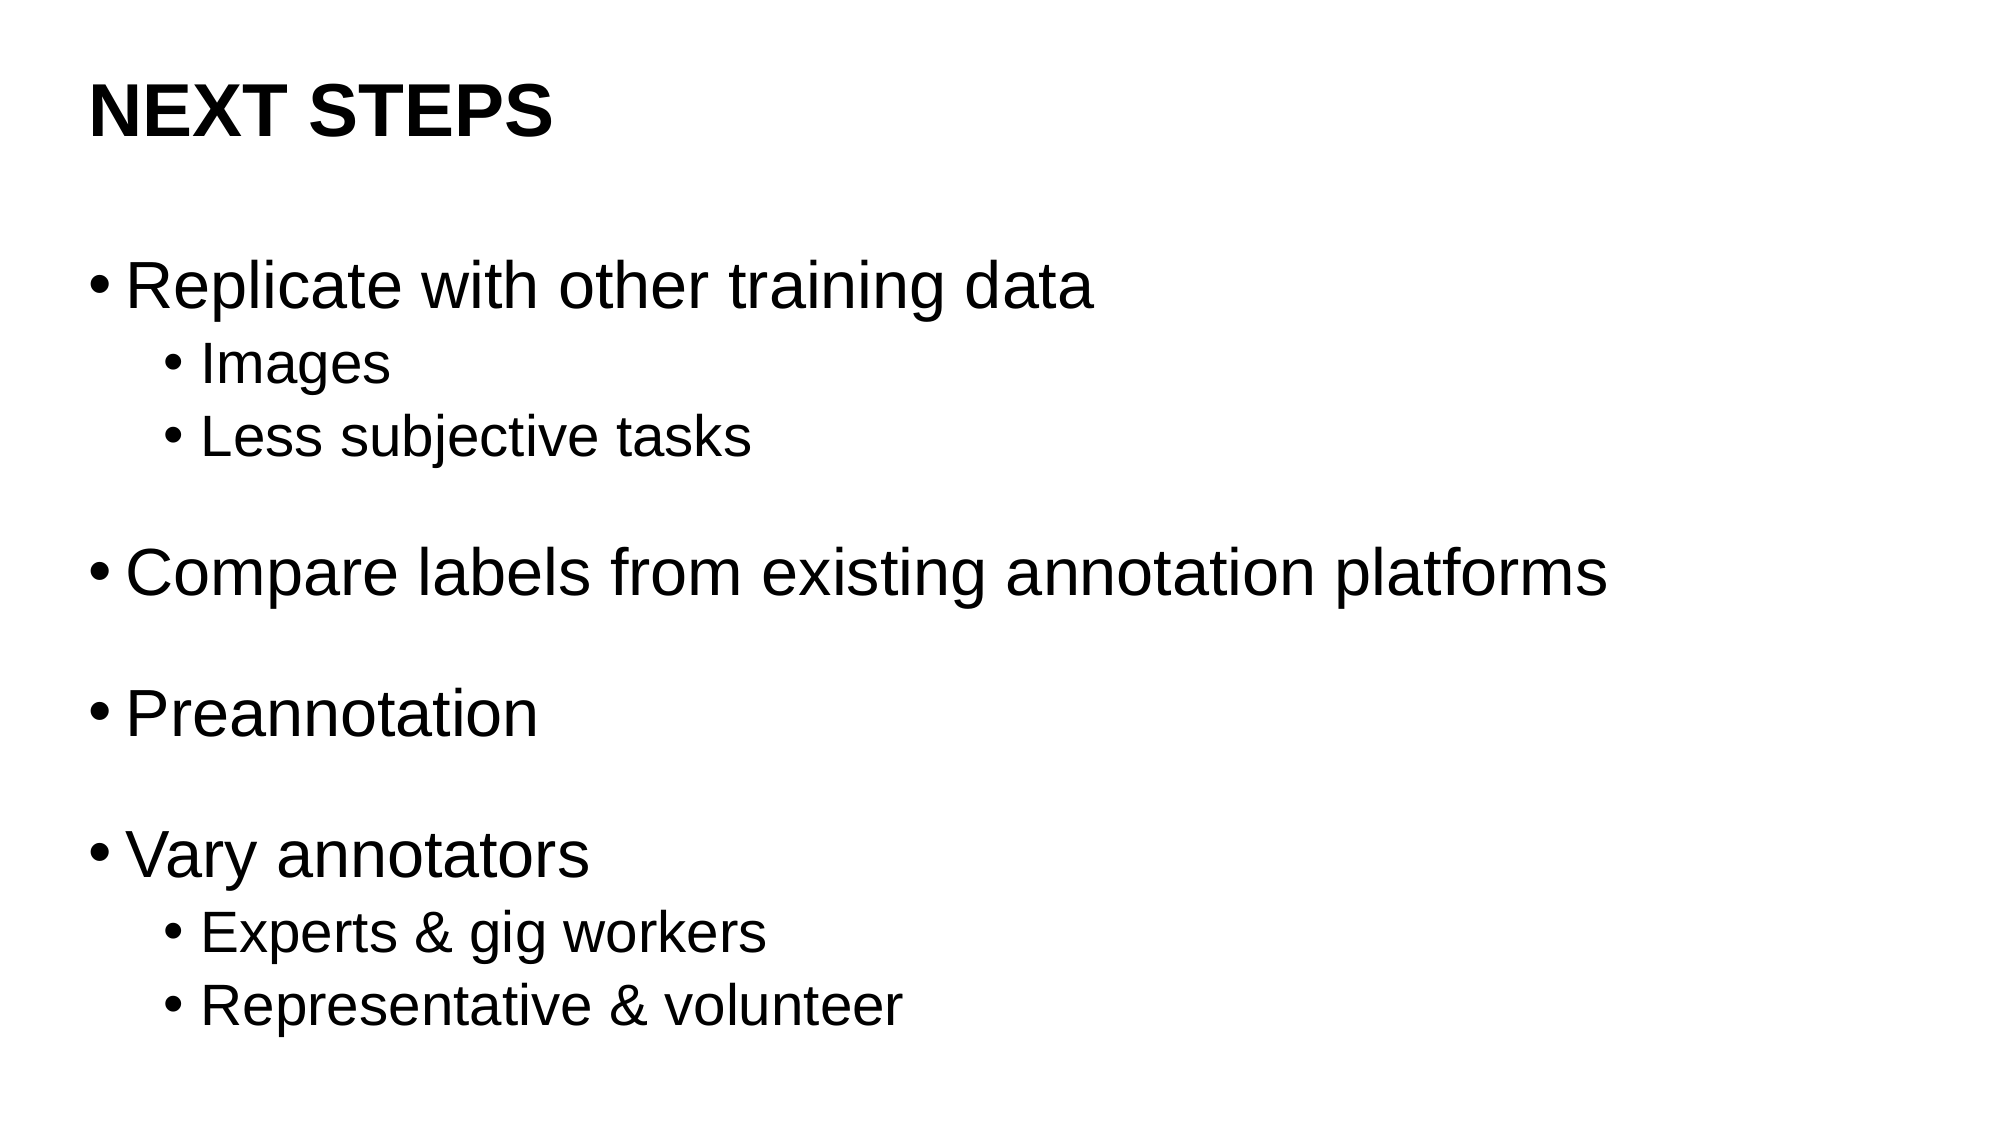

# Next steps
Replicate with other training data
Images
Less subjective tasks

Compare labels from existing annotation platforms

Preannotation

Vary annotators
Experts & gig workers
Representative & volunteer